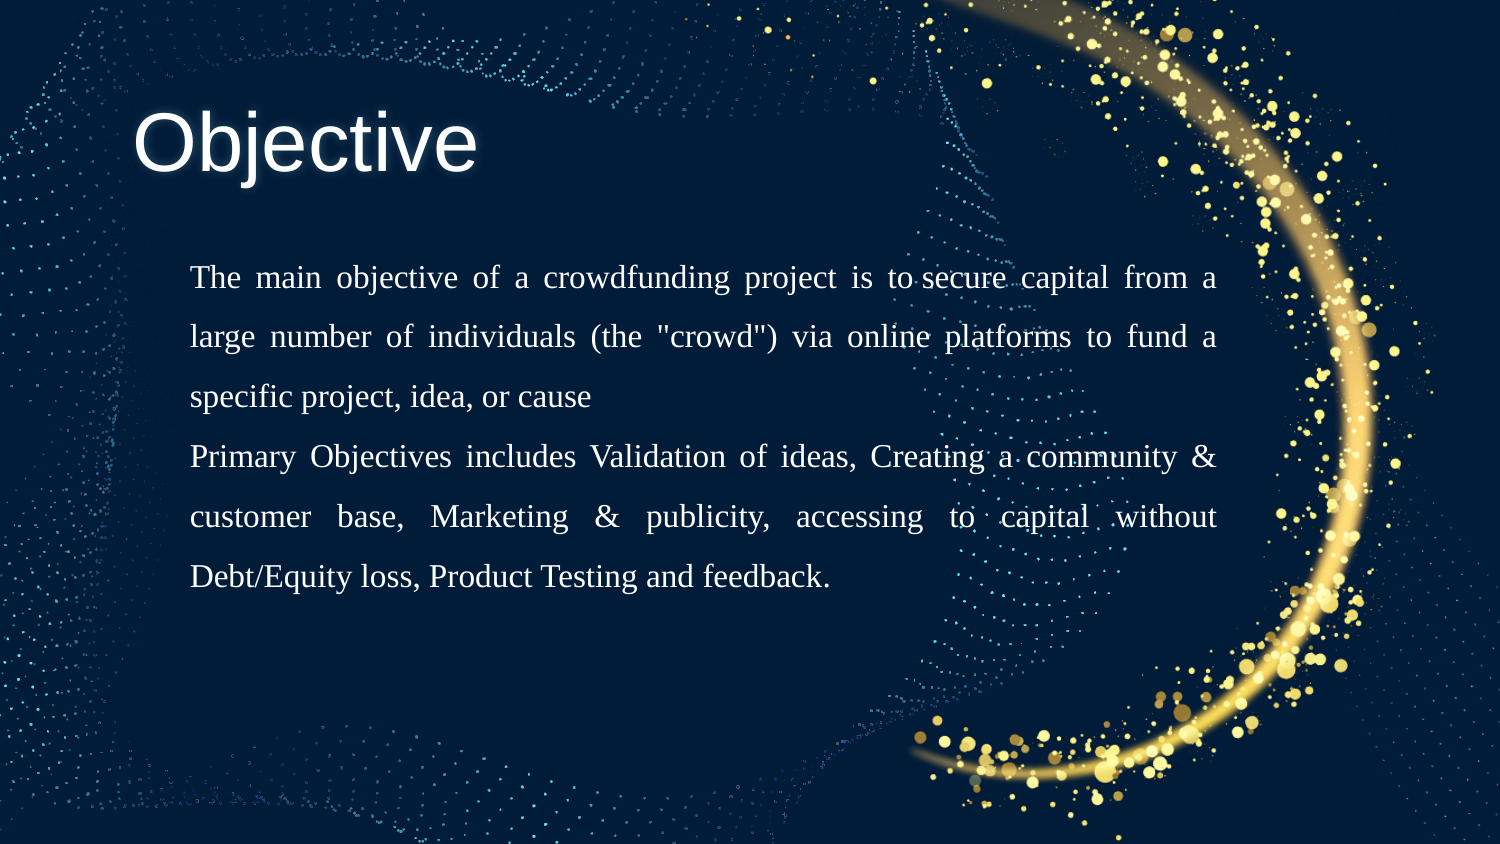

# Objective

The main objective of a crowdfunding project is to secure capital from a large number of individuals (the "crowd") via online platforms to fund a specific project, idea, or cause
Primary Objectives includes Validation of ideas, Creating a community & customer base, Marketing & publicity, accessing to capital without Debt/Equity loss, Product Testing and feedback.